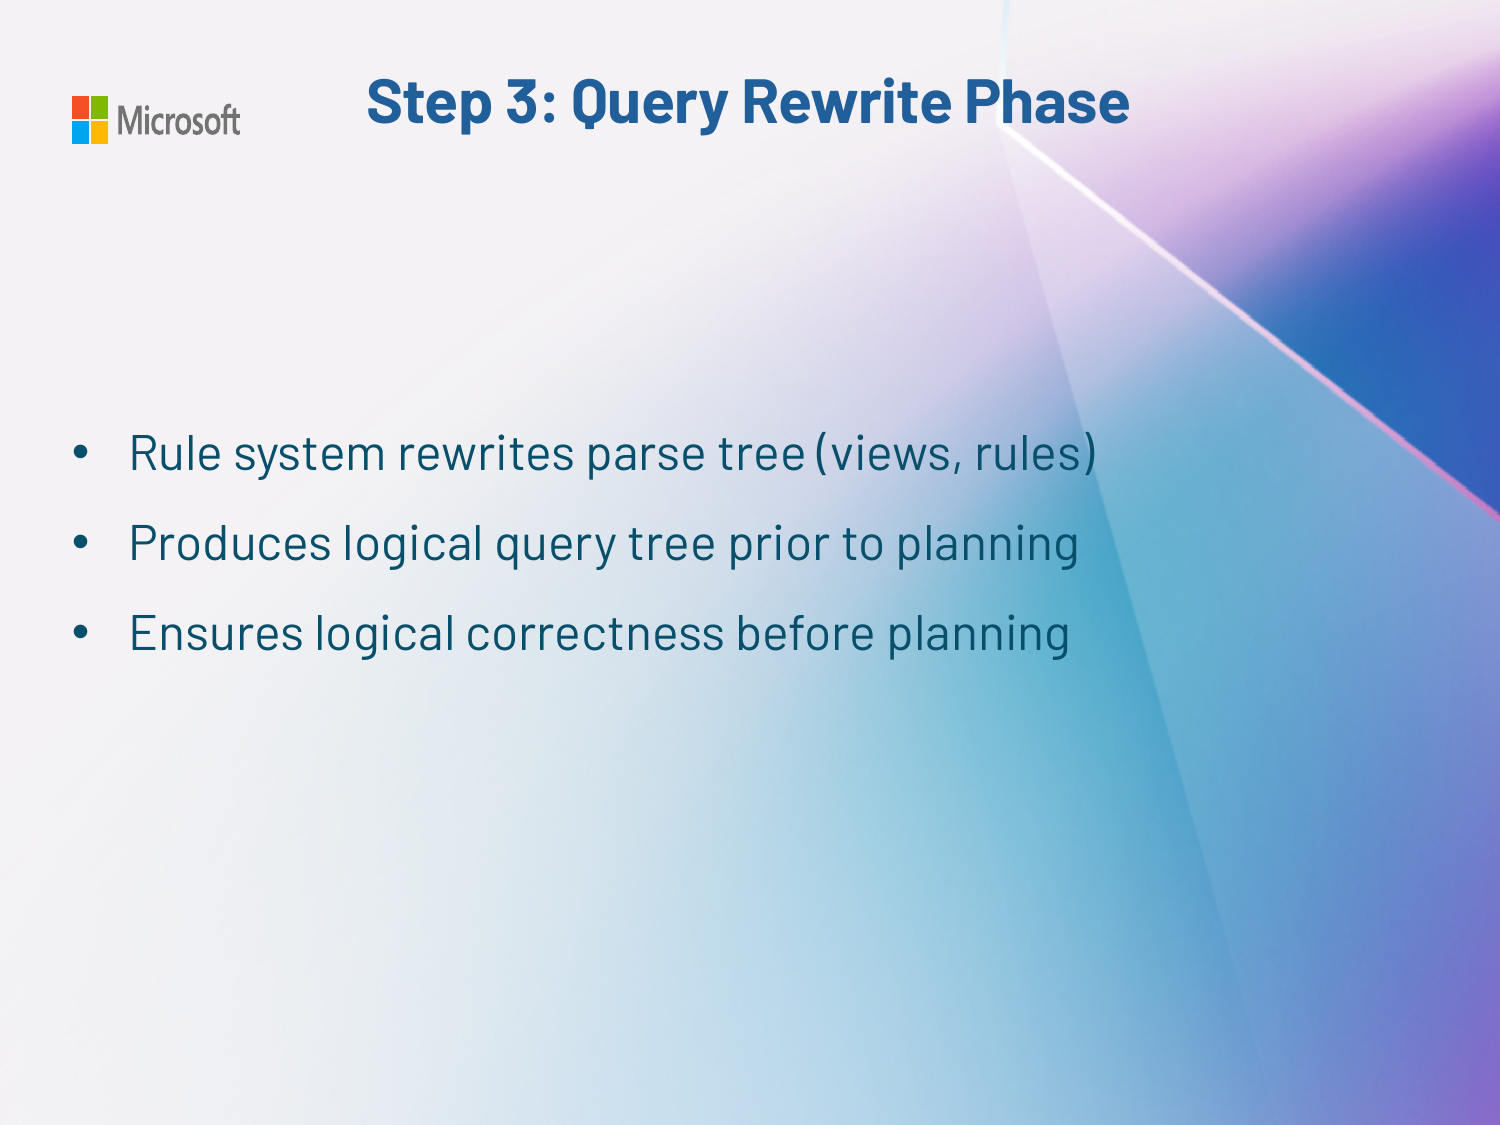

# Step 3: Query Rewrite Phase
Rule system rewrites parse tree (views, rules)
Produces logical query tree prior to planning
Ensures logical correctness before planning